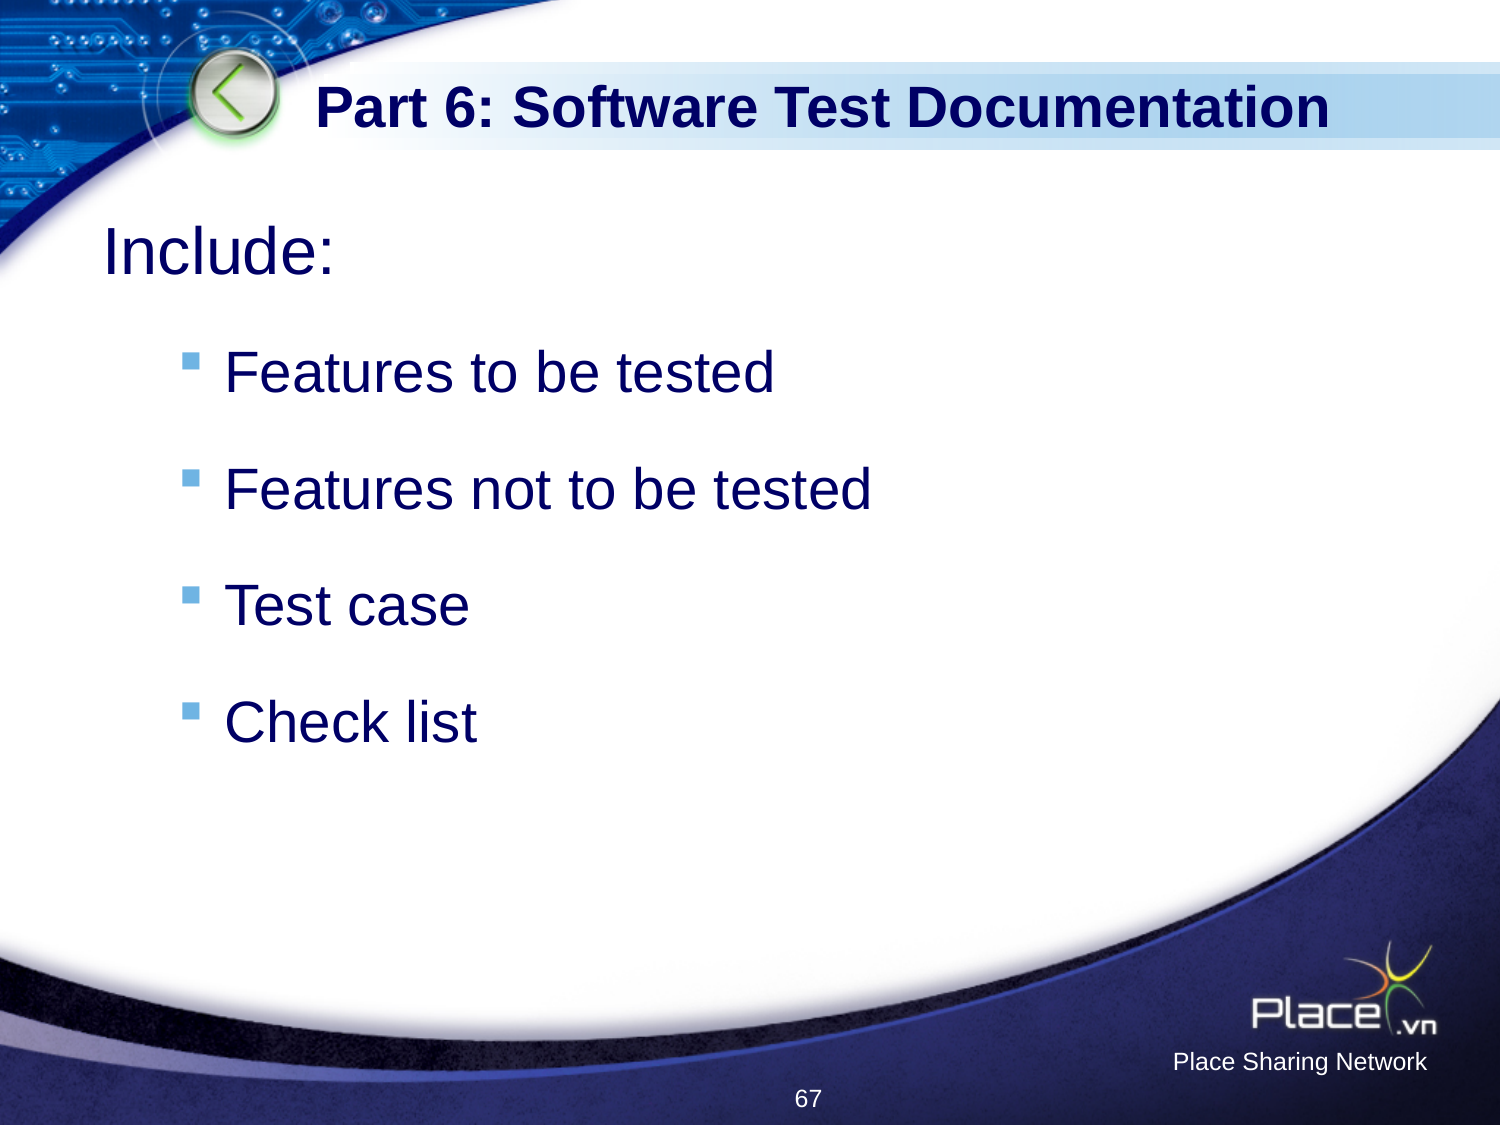

# Part 6: Software Test Documentation
Include:
Features to be tested
Features not to be tested
Test case
Check list
Place Sharing Network
67